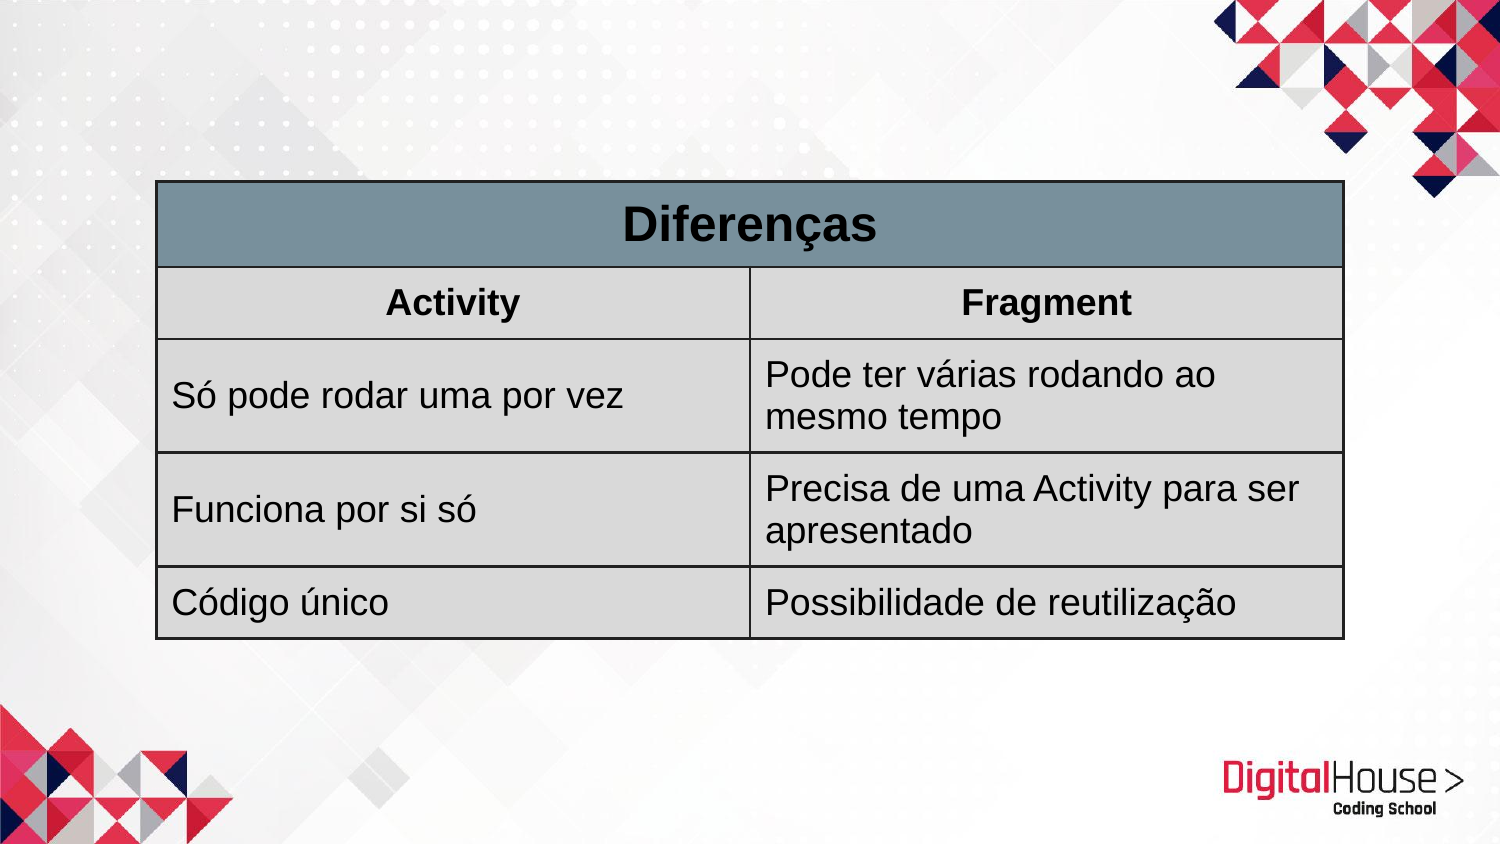

| Diferenças |  |
| --- | --- |
| Activity | Fragment |
| Só pode rodar uma por vez | Pode ter várias rodando ao mesmo tempo |
| Funciona por si só | Precisa de uma Activity para ser apresentado |
| Código único | Possibilidade de reutilização |